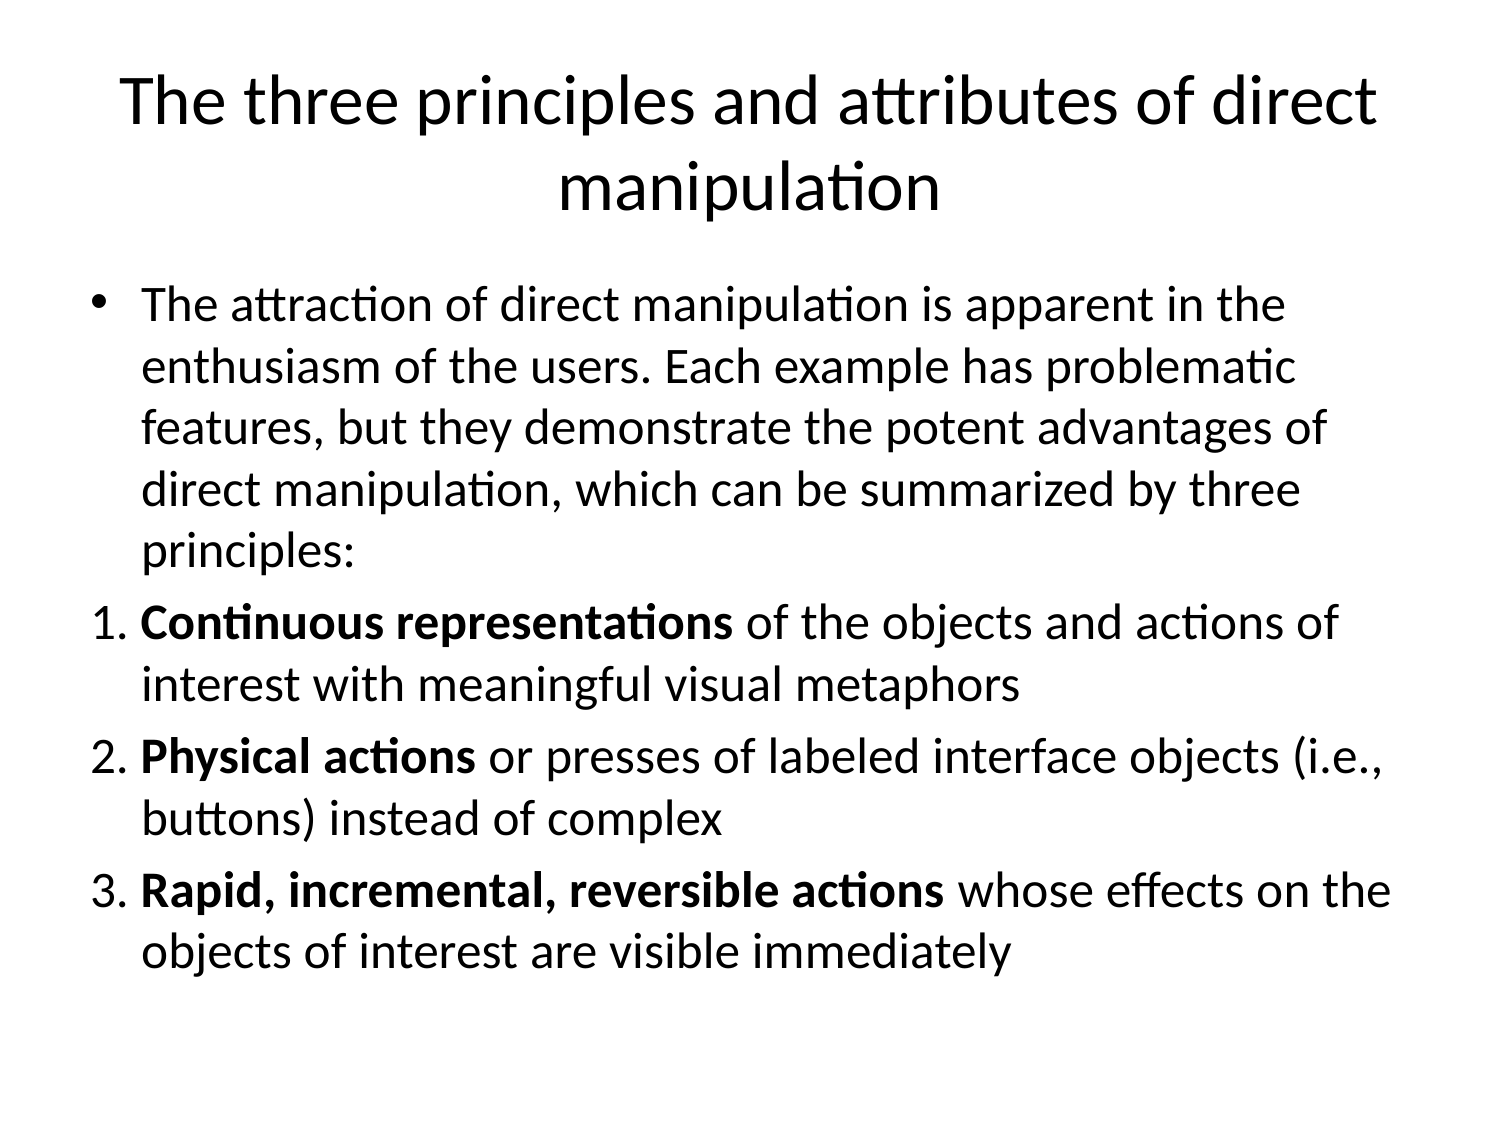

# The three principles and attributes of direct manipulation
The attraction of direct manipulation is apparent in the enthusiasm of the users. Each example has problematic features, but they demonstrate the potent advantages of direct manipulation, which can be summarized by three principles:
1. Continuous representations of the objects and actions of interest with meaningful visual metaphors
2. Physical actions or presses of labeled interface objects (i.e., buttons) instead of complex
3. Rapid, incremental, reversible actions whose effects on the objects of interest are visible immediately